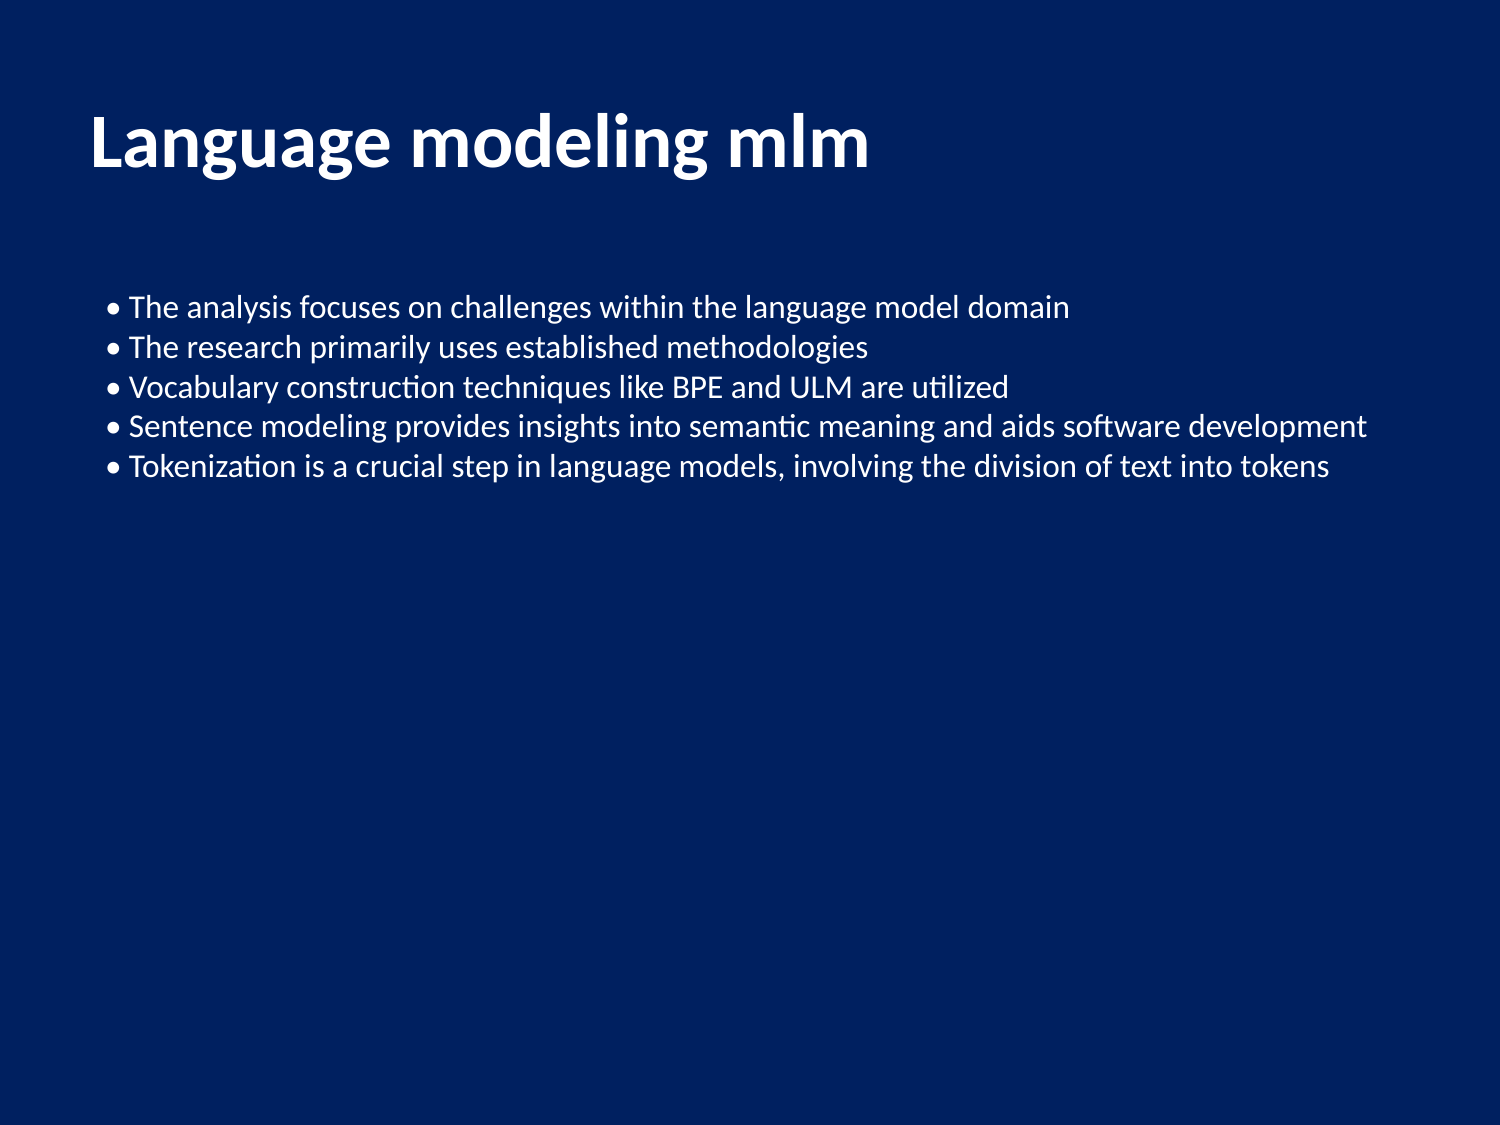

Language modeling mlm
• The analysis focuses on challenges within the language model domain
• The research primarily uses established methodologies
• Vocabulary construction techniques like BPE and ULM are utilized
• Sentence modeling provides insights into semantic meaning and aids software development
• Tokenization is a crucial step in language models, involving the division of text into tokens